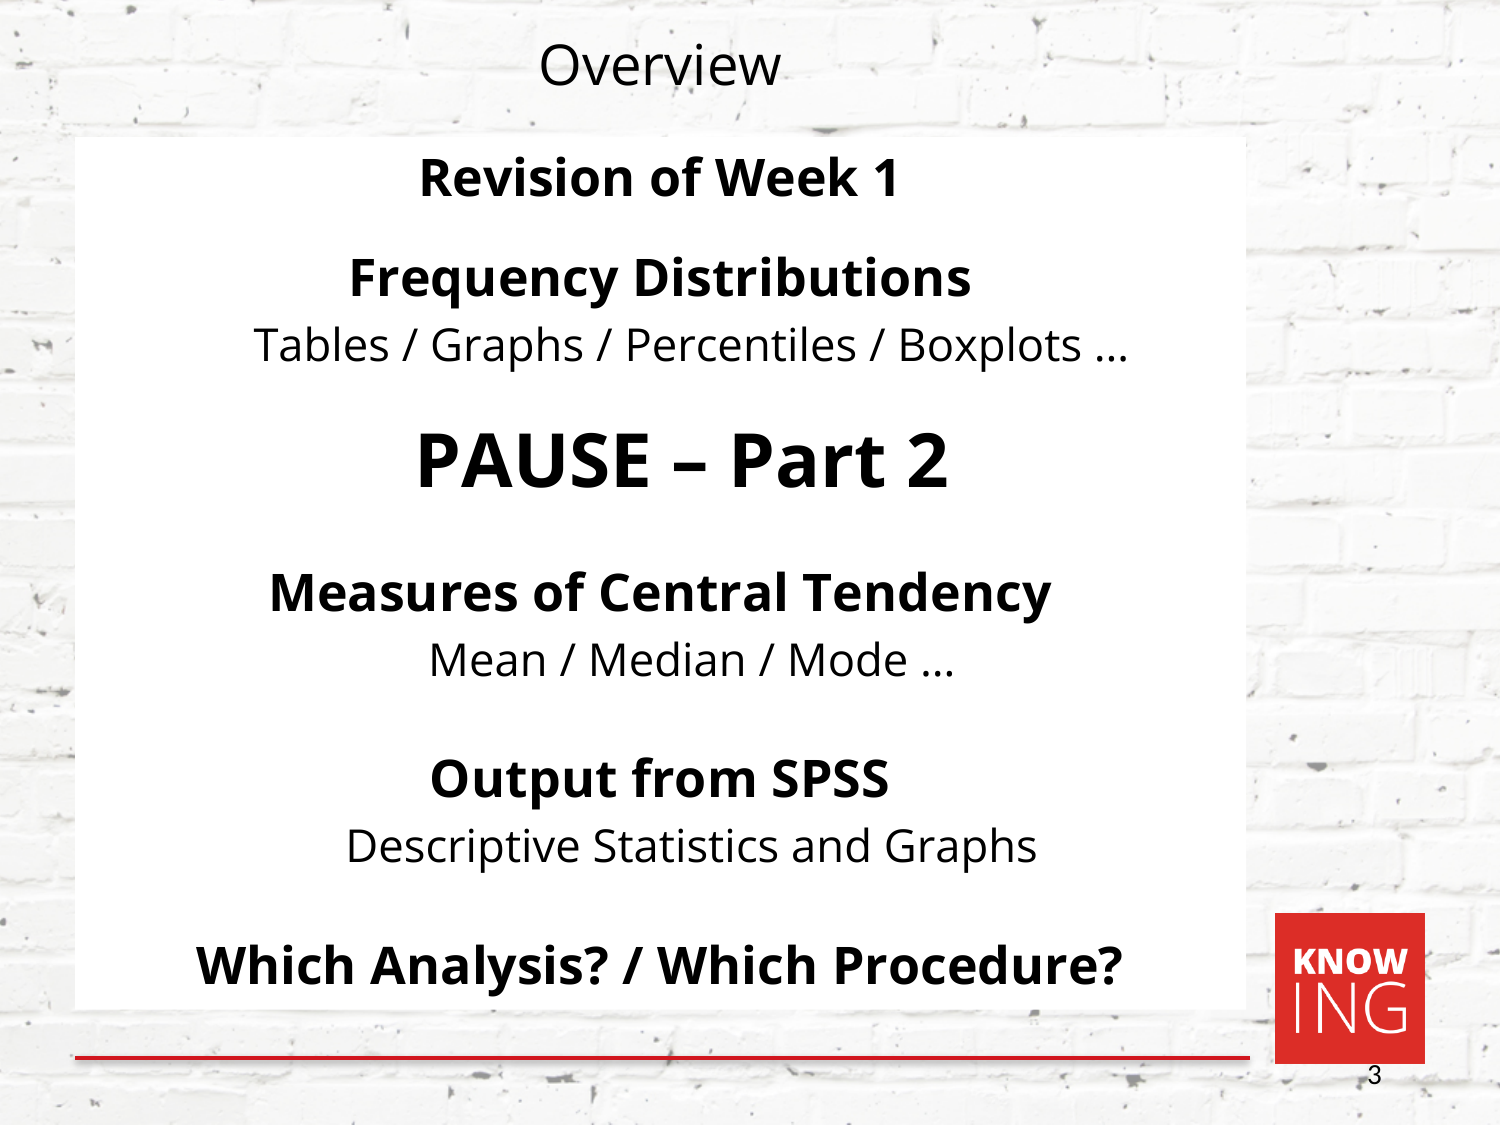

# Overview
Revision of Week 1

Frequency Distributions
Tables / Graphs / Percentiles / Boxplots …

PAUSE – Part 2

Measures of Central Tendency
Mean / Median / Mode …

Output from SPSS
Descriptive Statistics and Graphs

Which Analysis? / Which Procedure?

3